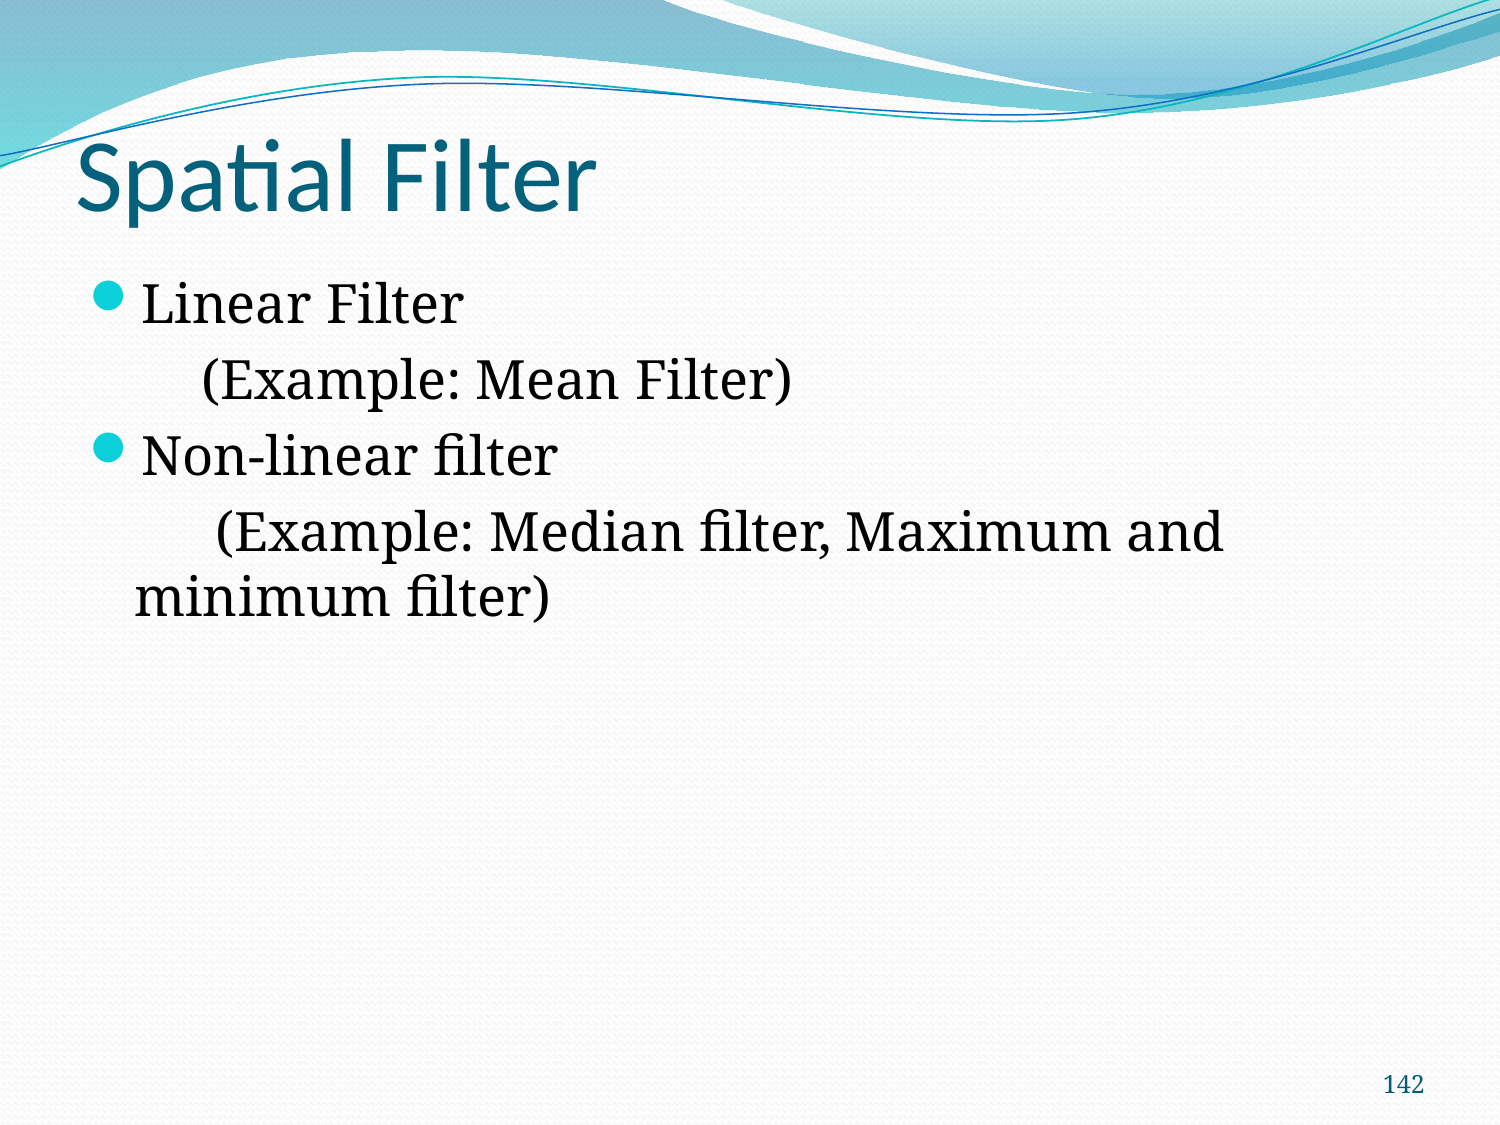

# Spatial Filter
Linear Filter
        (Example: Mean Filter)
Non-linear filter
         (Example: Median filter, Maximum and minimum filter)

142